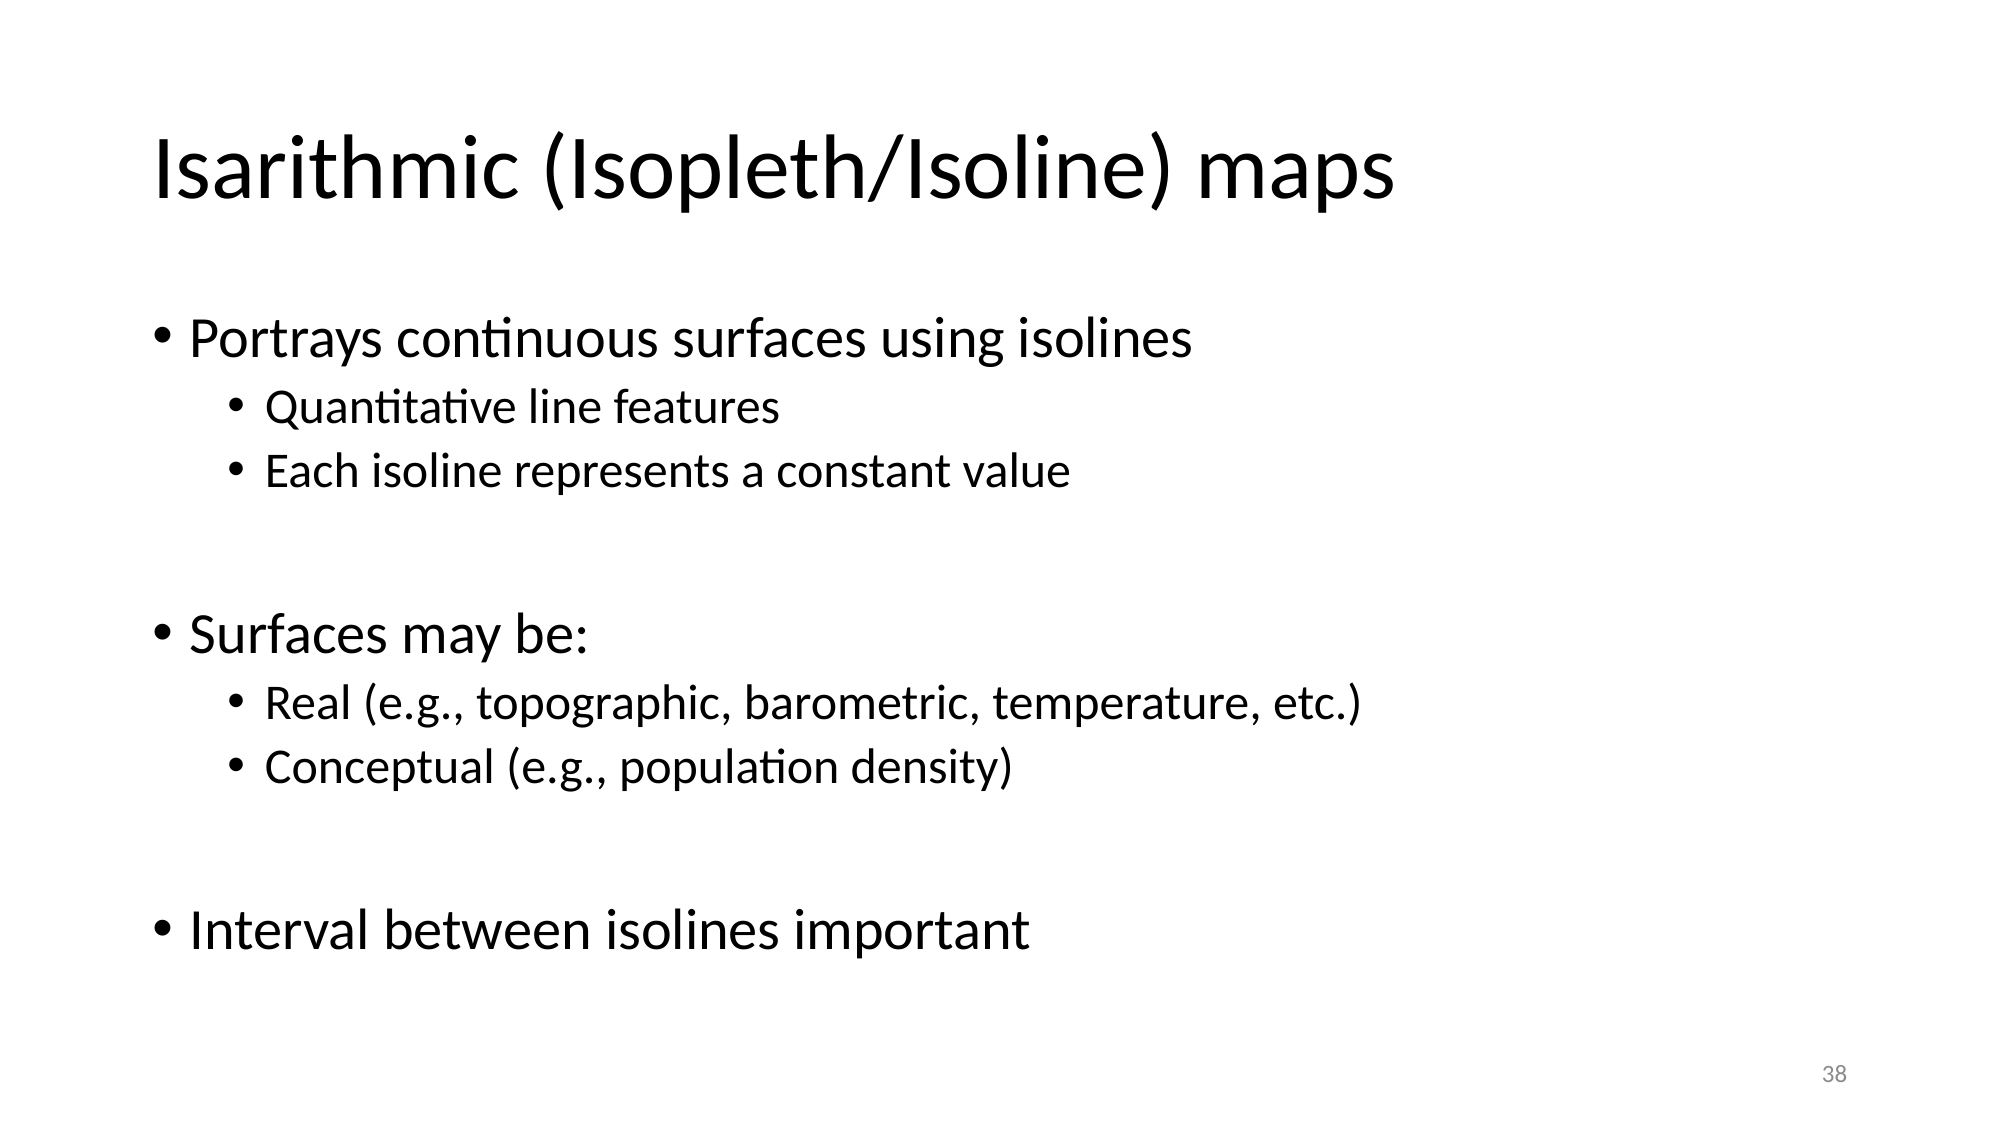

# Isarithmic (Isopleth/Isoline) maps
Portrays continuous surfaces using isolines
Quantitative line features
Each isoline represents a constant value

Surfaces may be:
Real (e.g., topographic, barometric, temperature, etc.)
Conceptual (e.g., population density)

Interval between isolines important
38